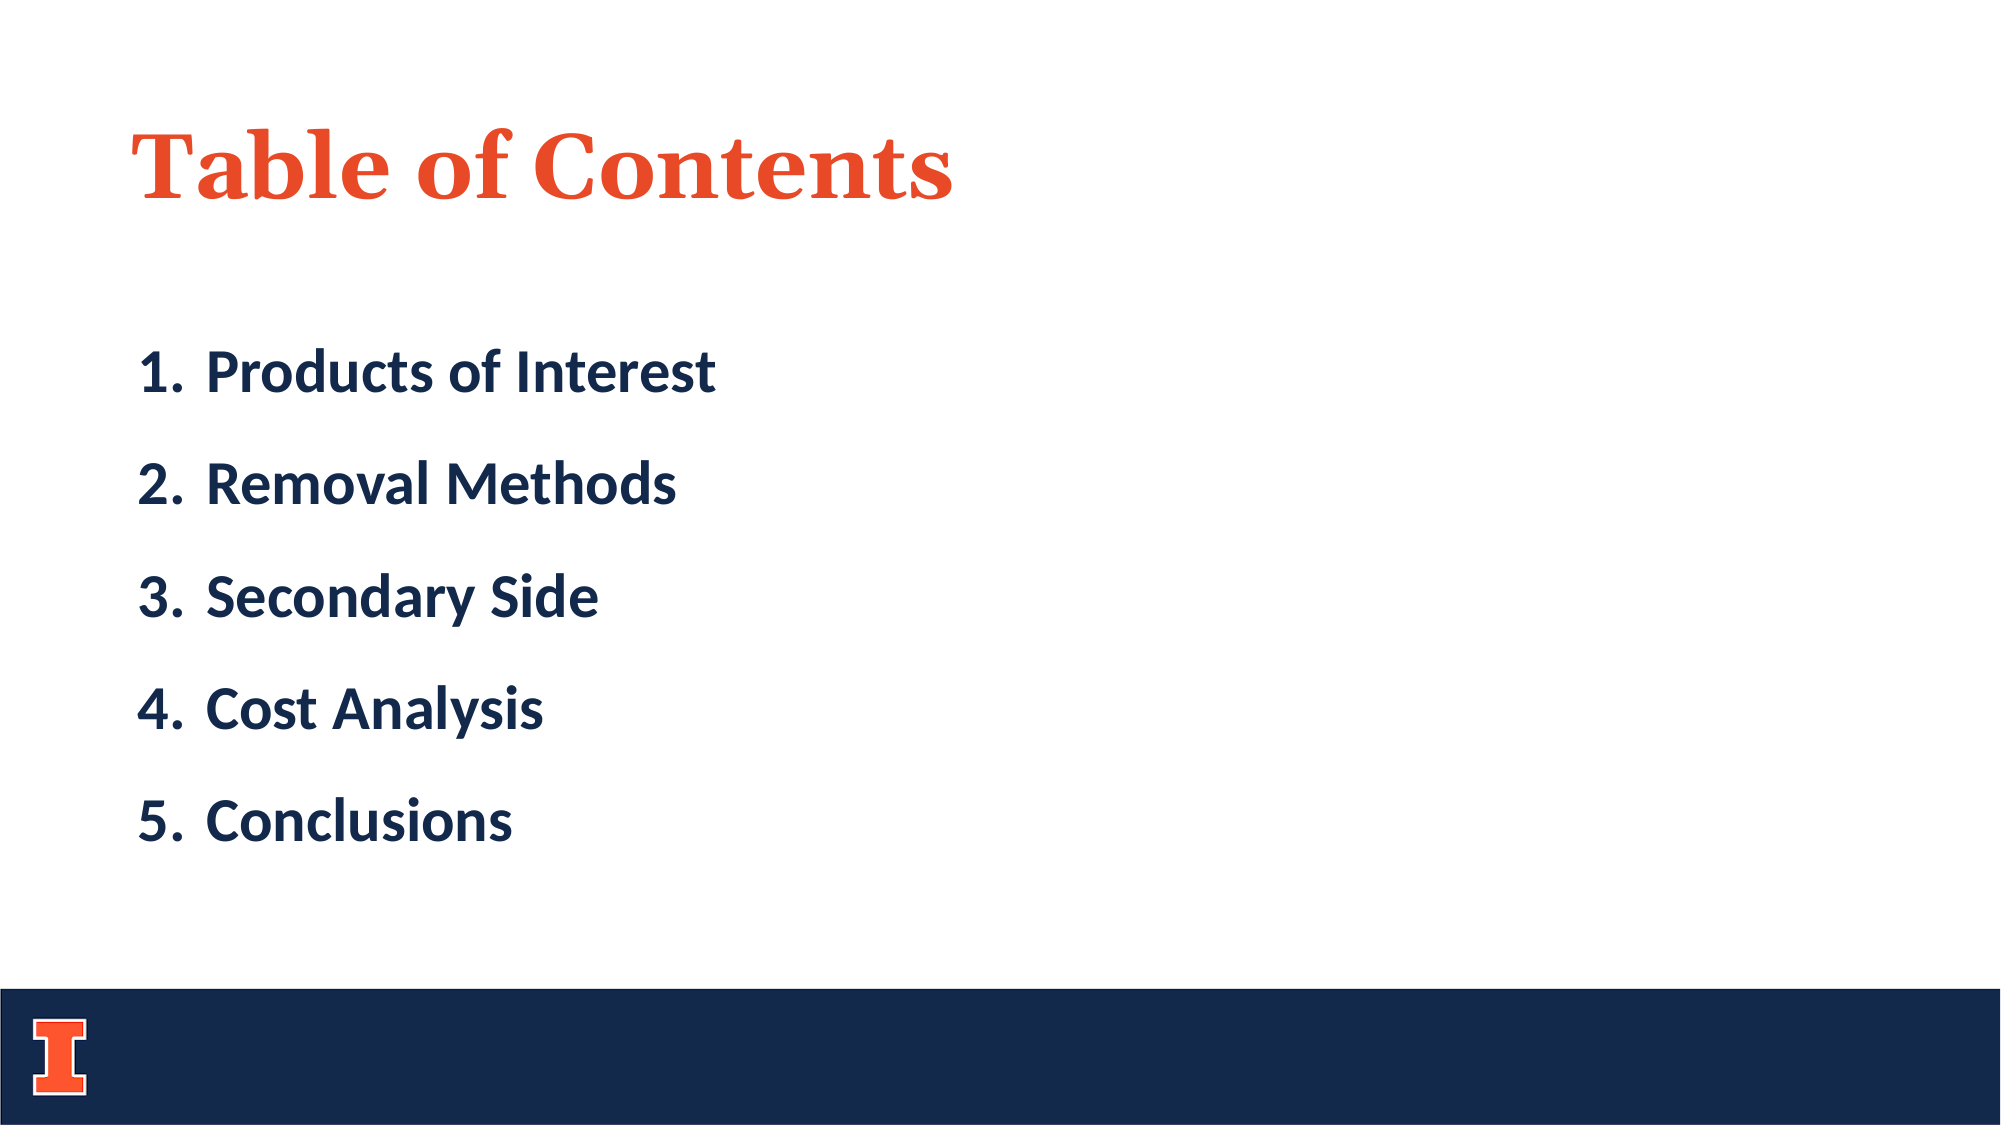

Table of Contents
Products of Interest
Removal Methods
Secondary Side
Cost Analysis
Conclusions